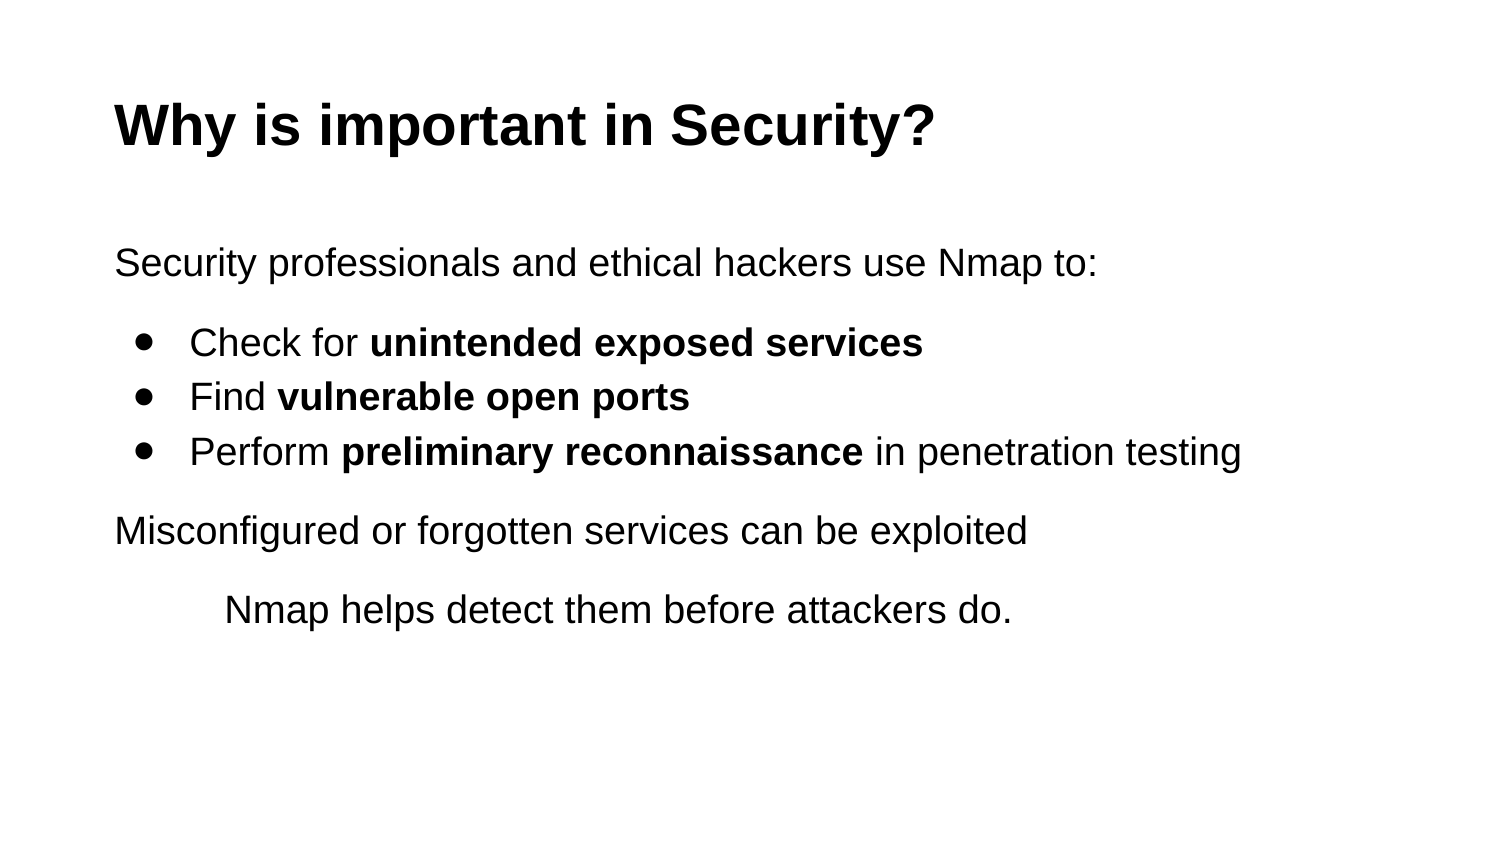

# Why is important in Security?
Security professionals and ethical hackers use Nmap to:
Check for unintended exposed services
Find vulnerable open ports
Perform preliminary reconnaissance in penetration testing
Misconfigured or forgotten services can be exploited
          Nmap helps detect them before attackers do.